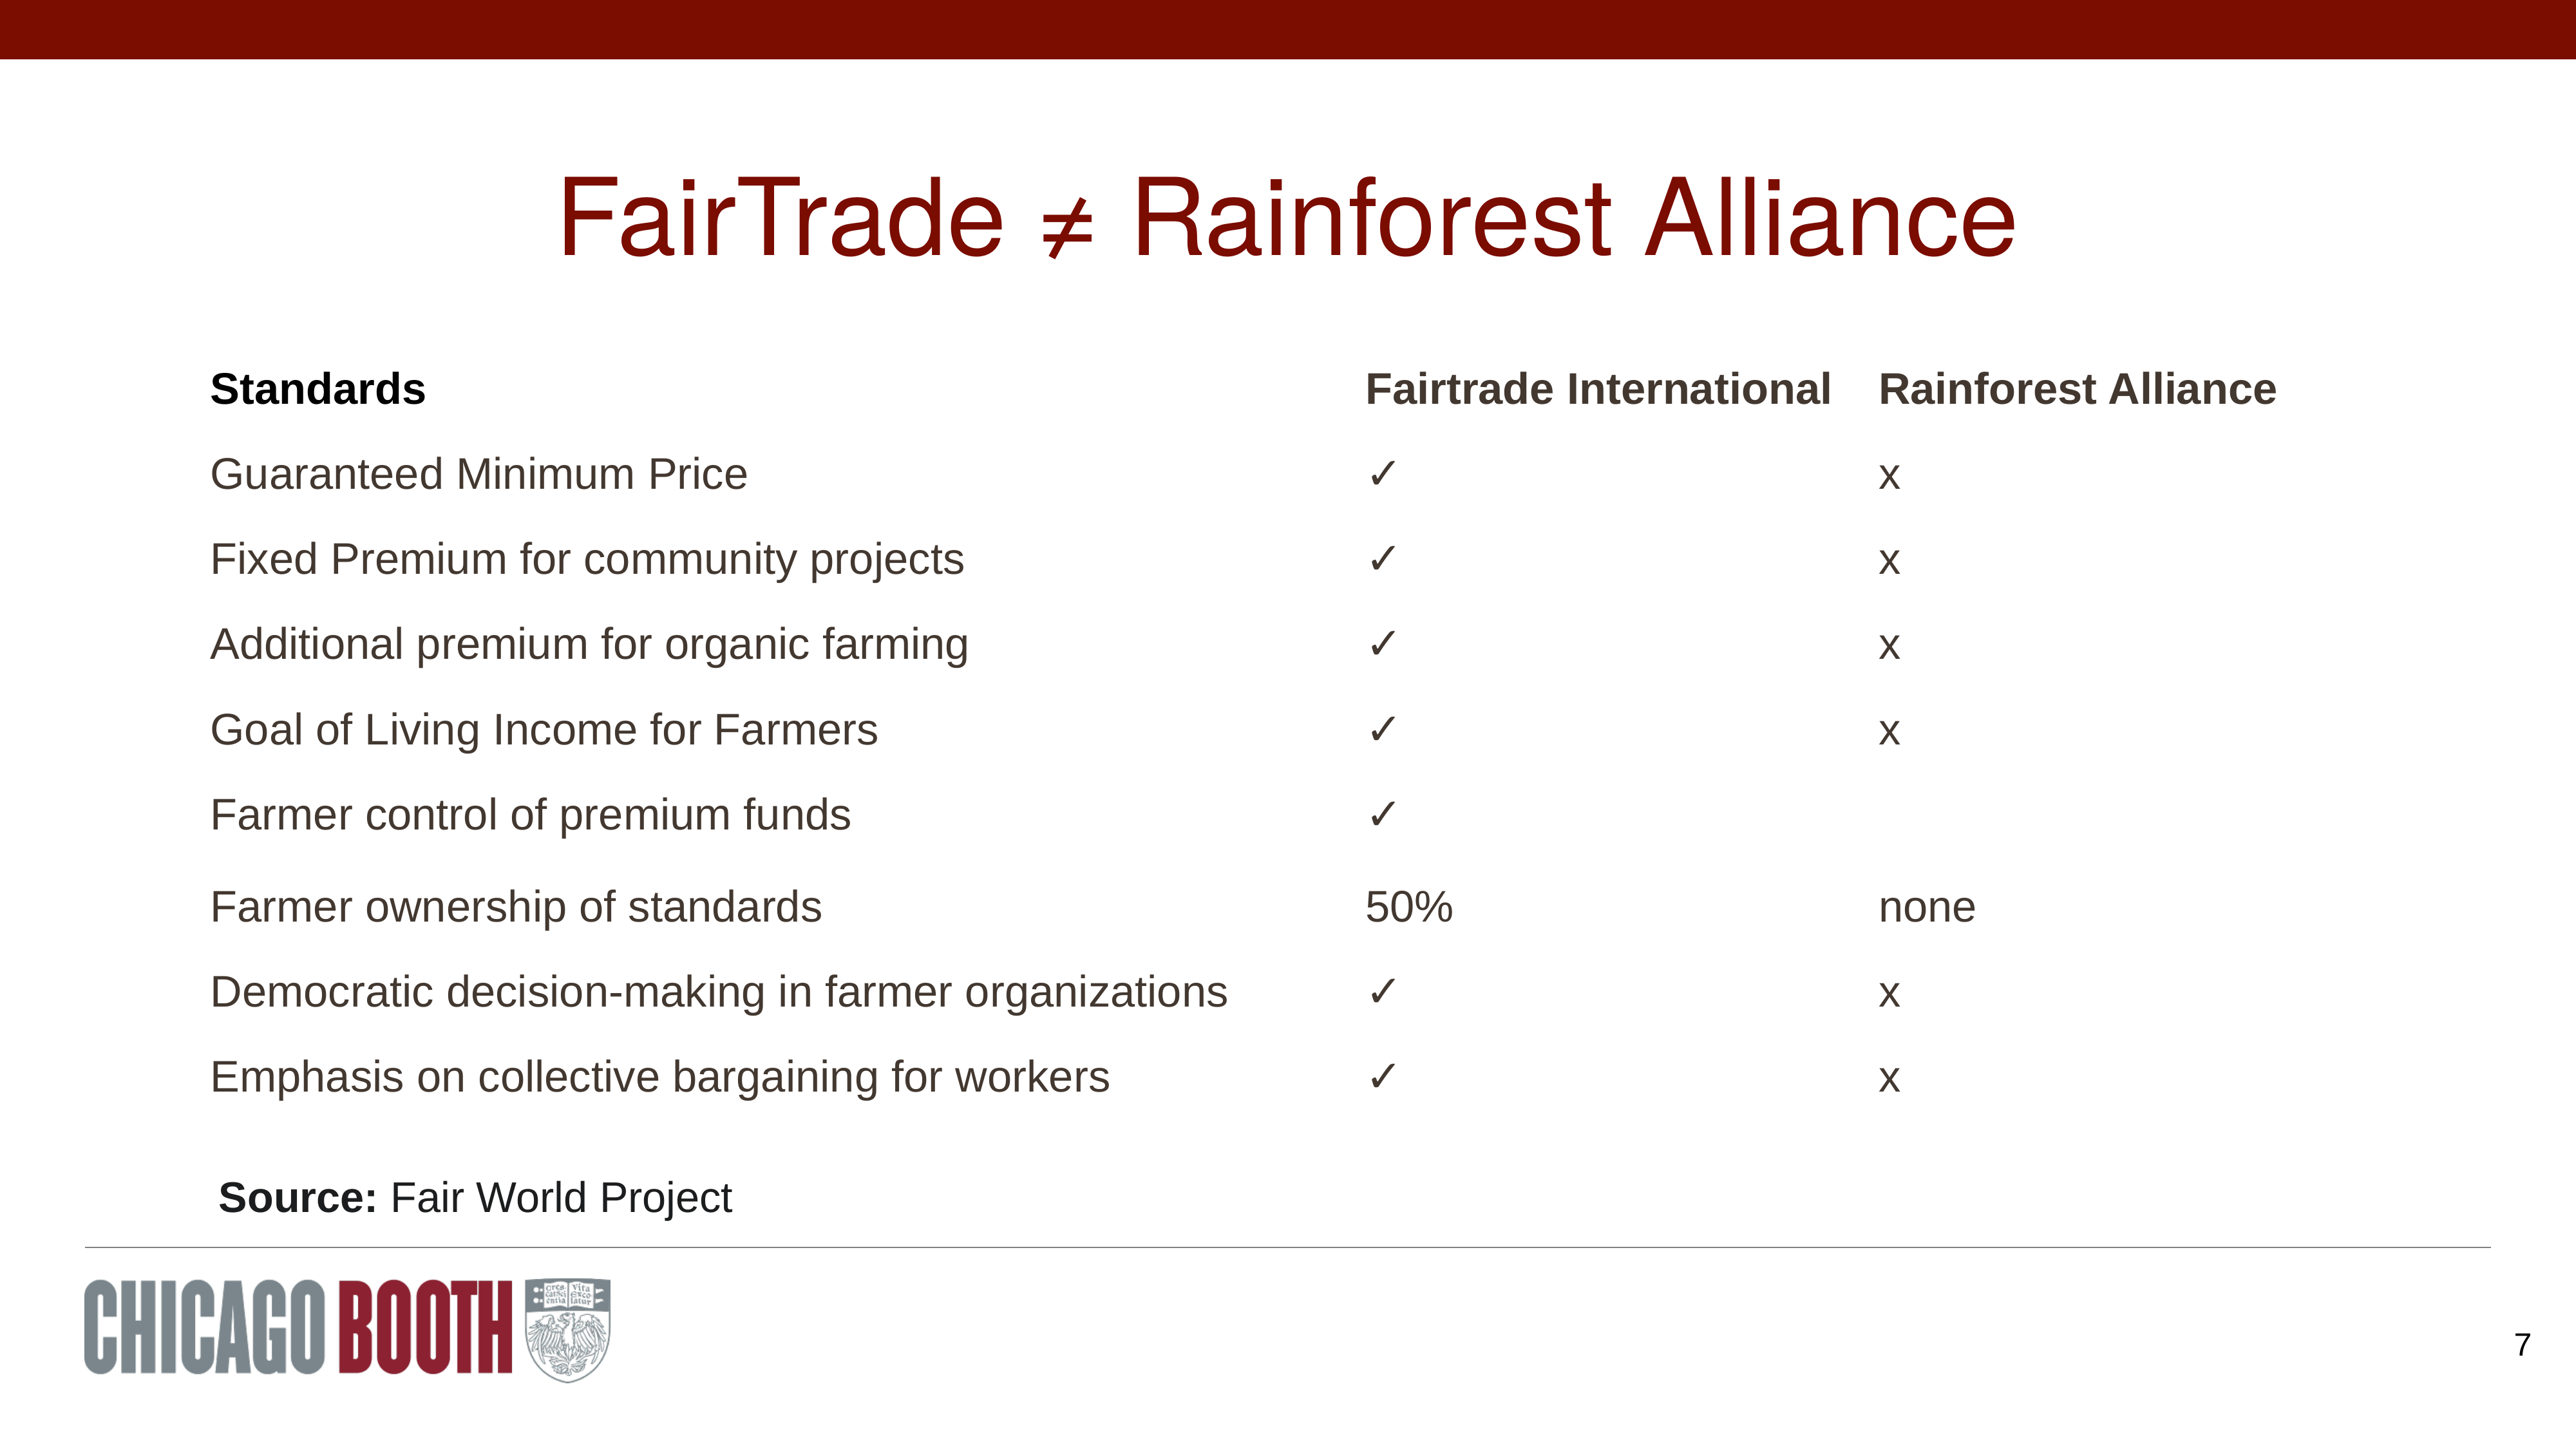

# FairTrade ≠ Rainforest Alliance
| Standards | Fairtrade International | Rainforest Alliance |
| --- | --- | --- |
| Guaranteed Minimum Price | ✓ | x |
| Fixed Premium for community projects | ✓ | x |
| Additional premium for organic farming | ✓ | x |
| Goal of Living Income for Farmers | ✓ | x |
| Farmer control of premium funds | ✓ |  |
| Farmer ownership of standards | 50% | none |
| Democratic decision-making in farmer organizations | ✓ | x |
| Emphasis on collective bargaining for workers | ✓ | x |
Source: Fair World Project
7